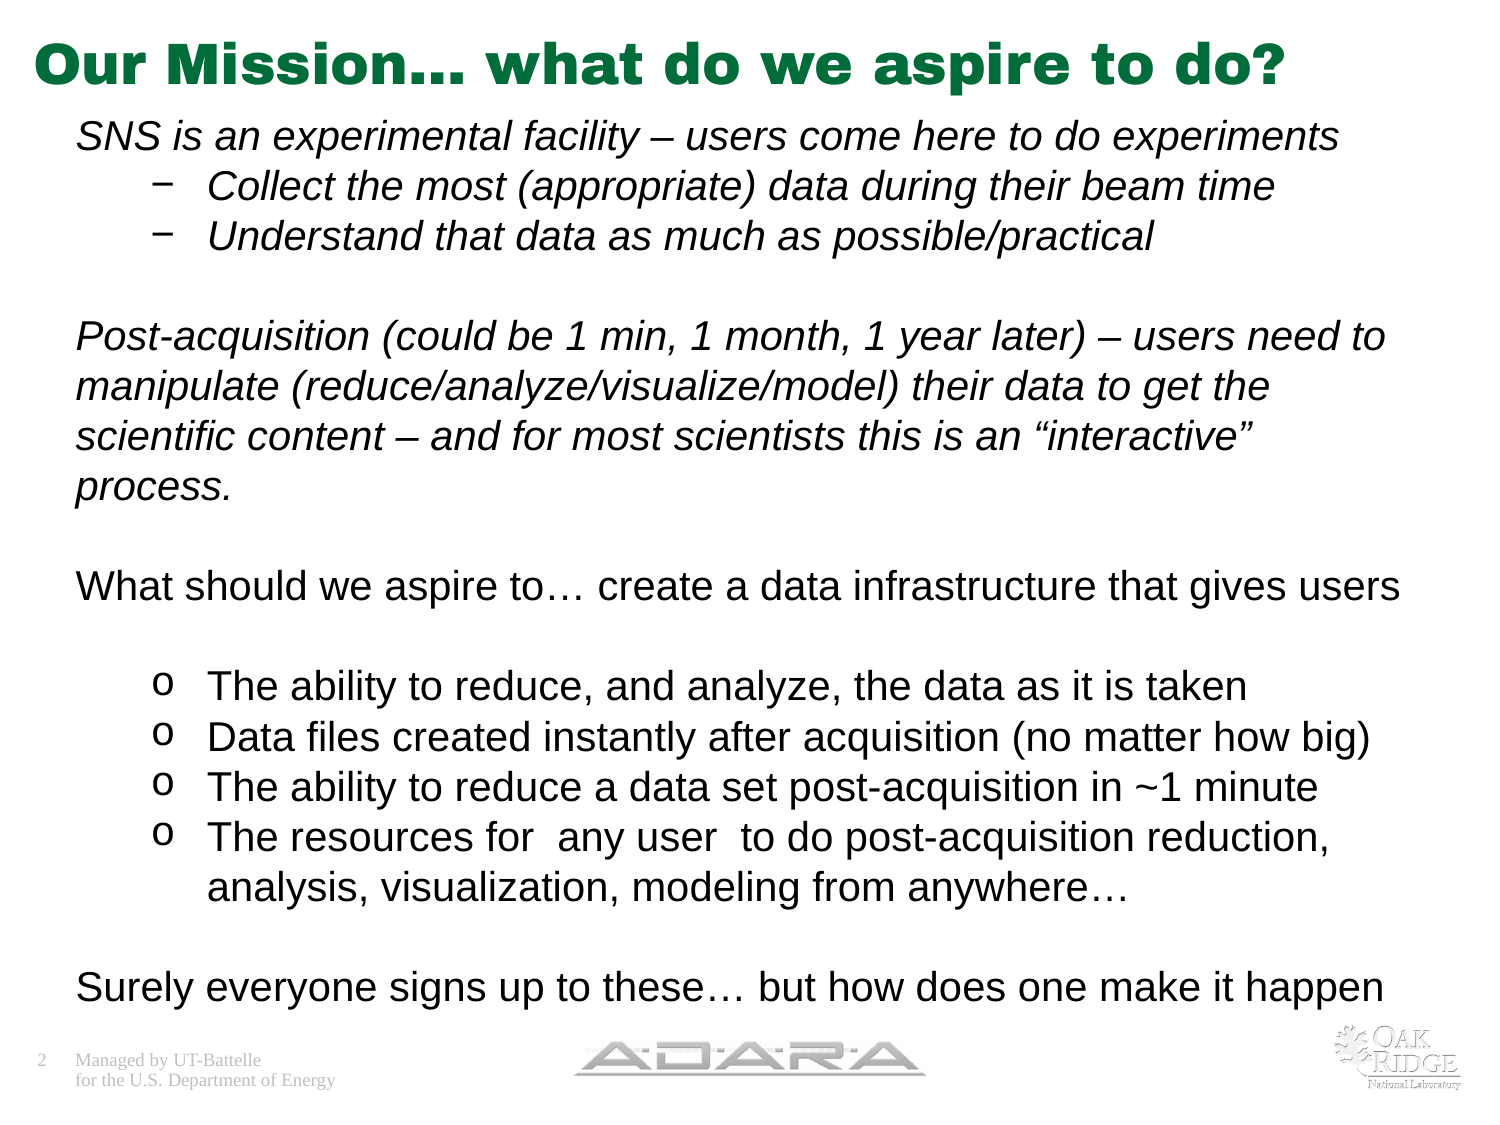

# Our Mission… what do we aspire to do?
SNS is an experimental facility – users come here to do experiments
Collect the most (appropriate) data during their beam time
Understand that data as much as possible/practical

Post-acquisition (could be 1 min, 1 month, 1 year later) – users need to manipulate (reduce/analyze/visualize/model) their data to get the scientific content – and for most scientists this is an “interactive” process.

What should we aspire to… create a data infrastructure that gives users
The ability to reduce, and analyze, the data as it is taken
Data files created instantly after acquisition (no matter how big)
The ability to reduce a data set post-acquisition in ~1 minute
The resources for  any user  to do post-acquisition reduction, analysis, visualization, modeling from anywhere…

Surely everyone signs up to these… but how does one make it happen